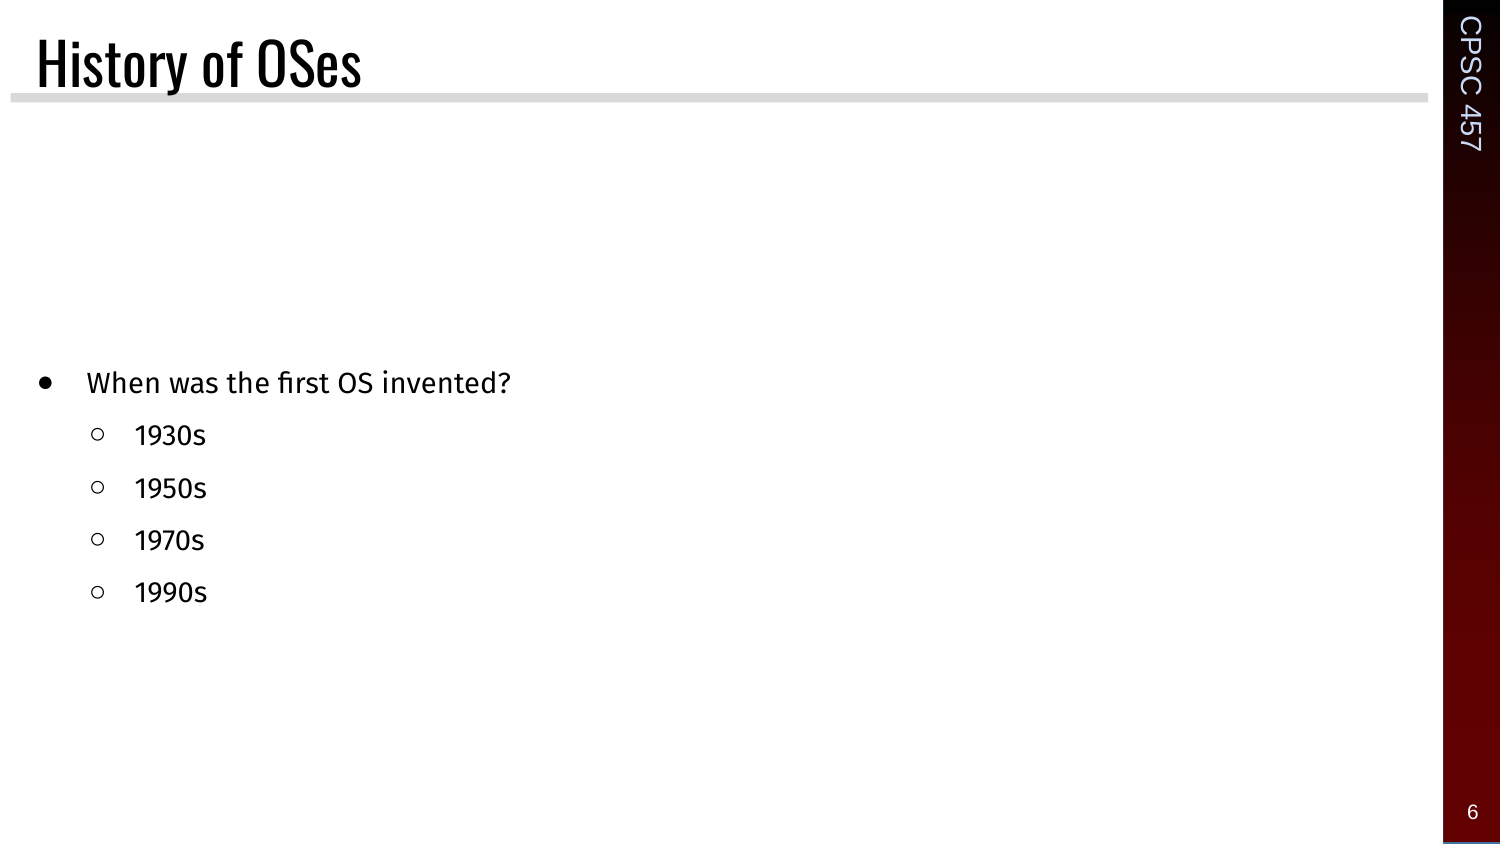

# History of OSes
When was the first OS invented?
1930s
1950s
1970s
1990s
6